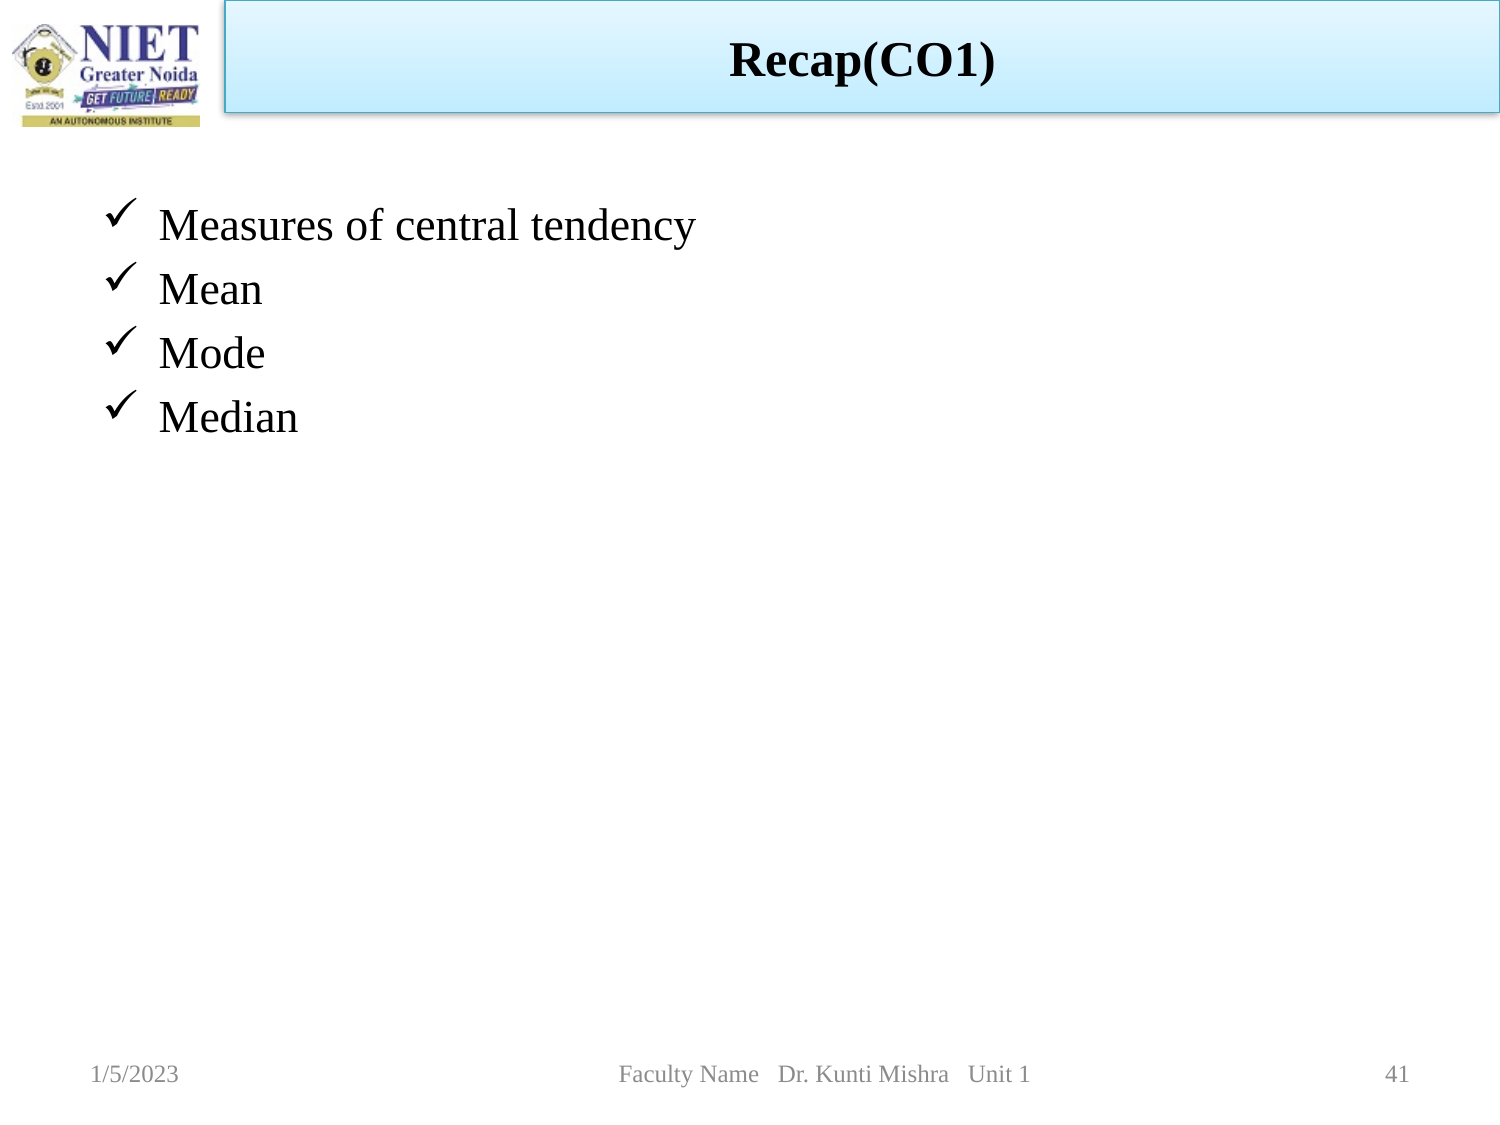

Recap(CO1)
Measures of central tendency
Mean
Mode
Median
1/5/2023
Faculty Name   Dr. Kunti Mishra   Unit 1
41